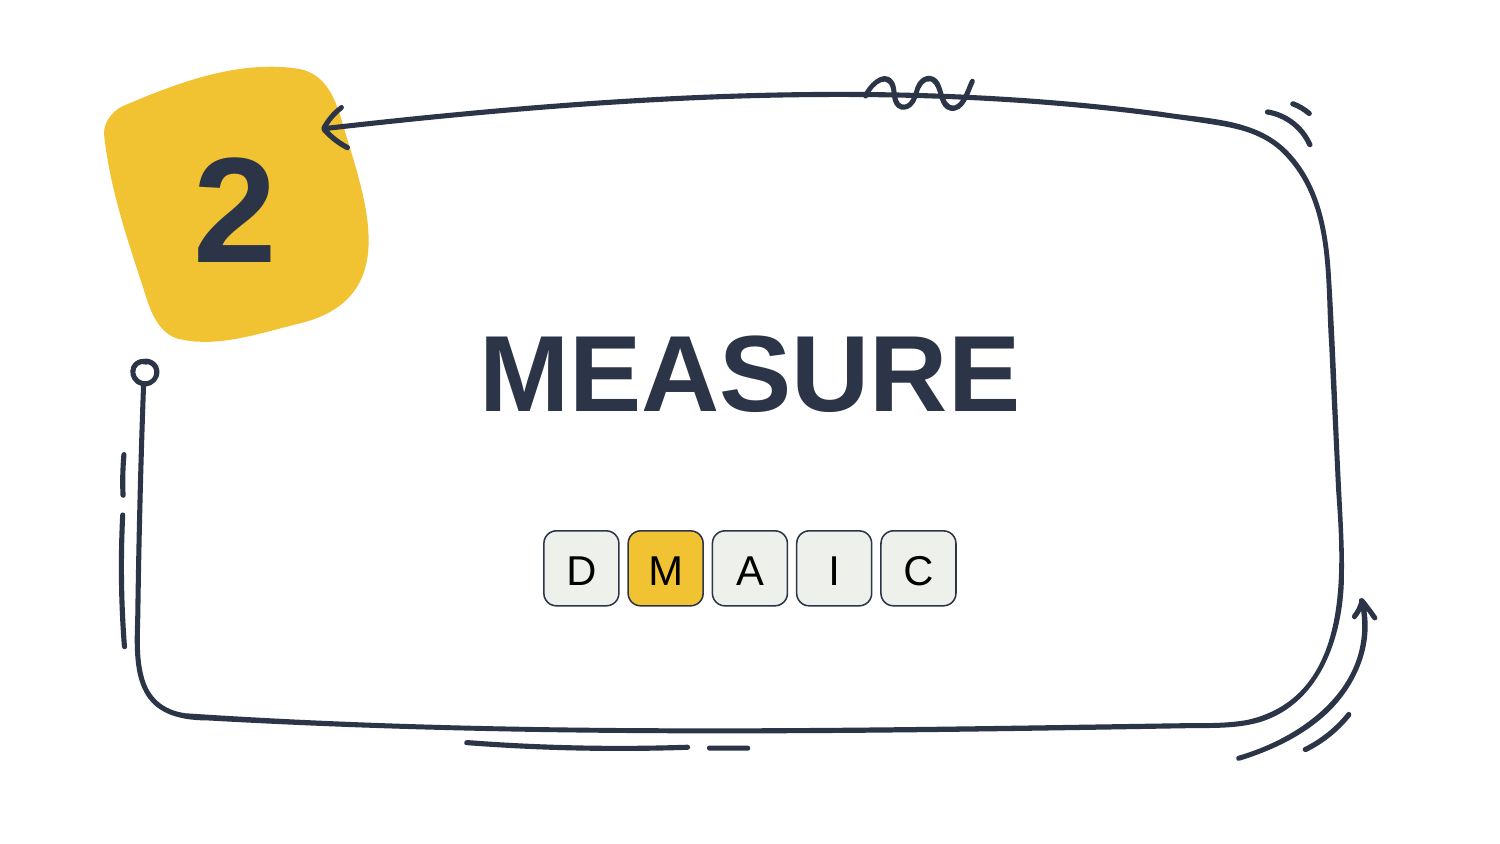

2
# MEASURE
D
M
A
I
C